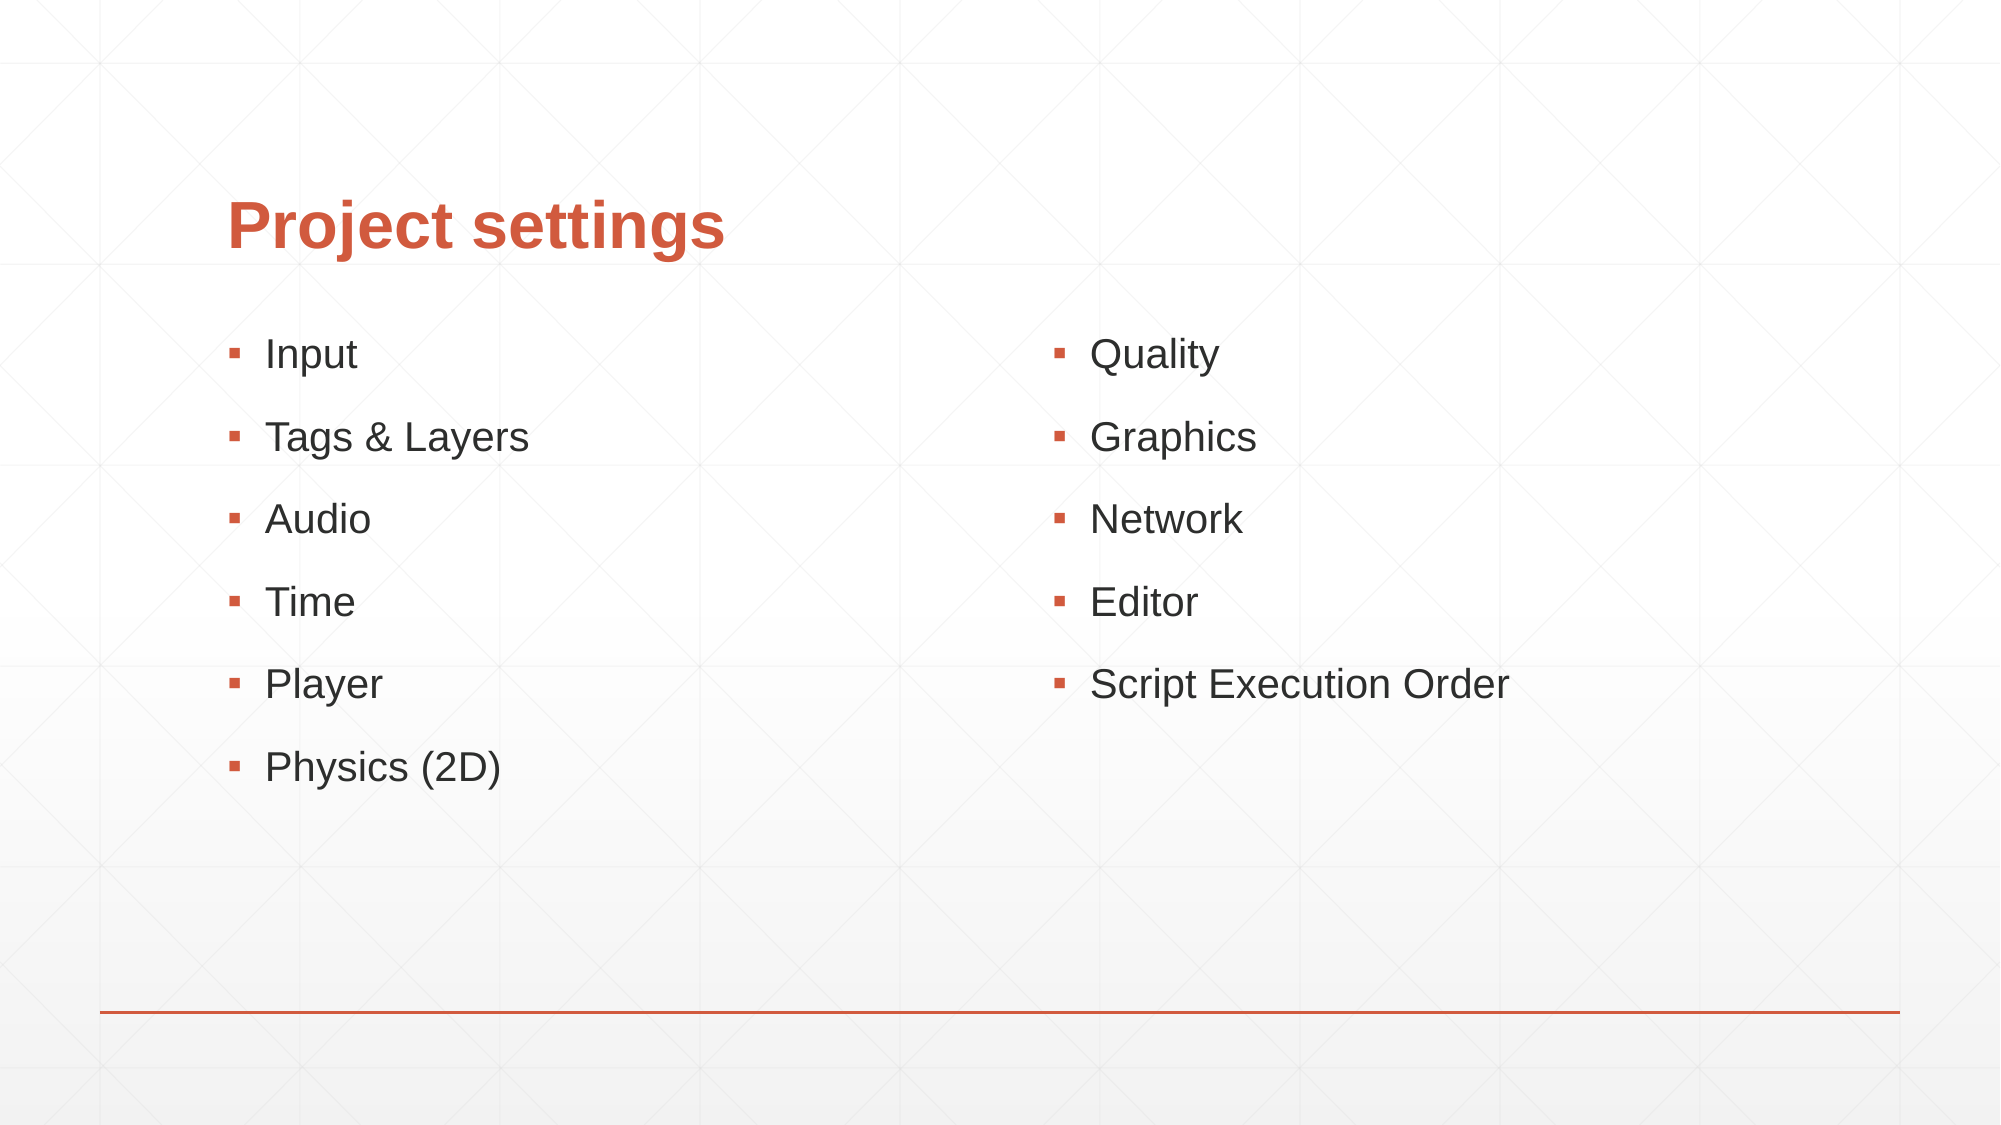

# Project settings
Input
Tags & Layers
Audio
Time
Player
Physics (2D)
Quality
Graphics
Network
Editor
Script Execution Order